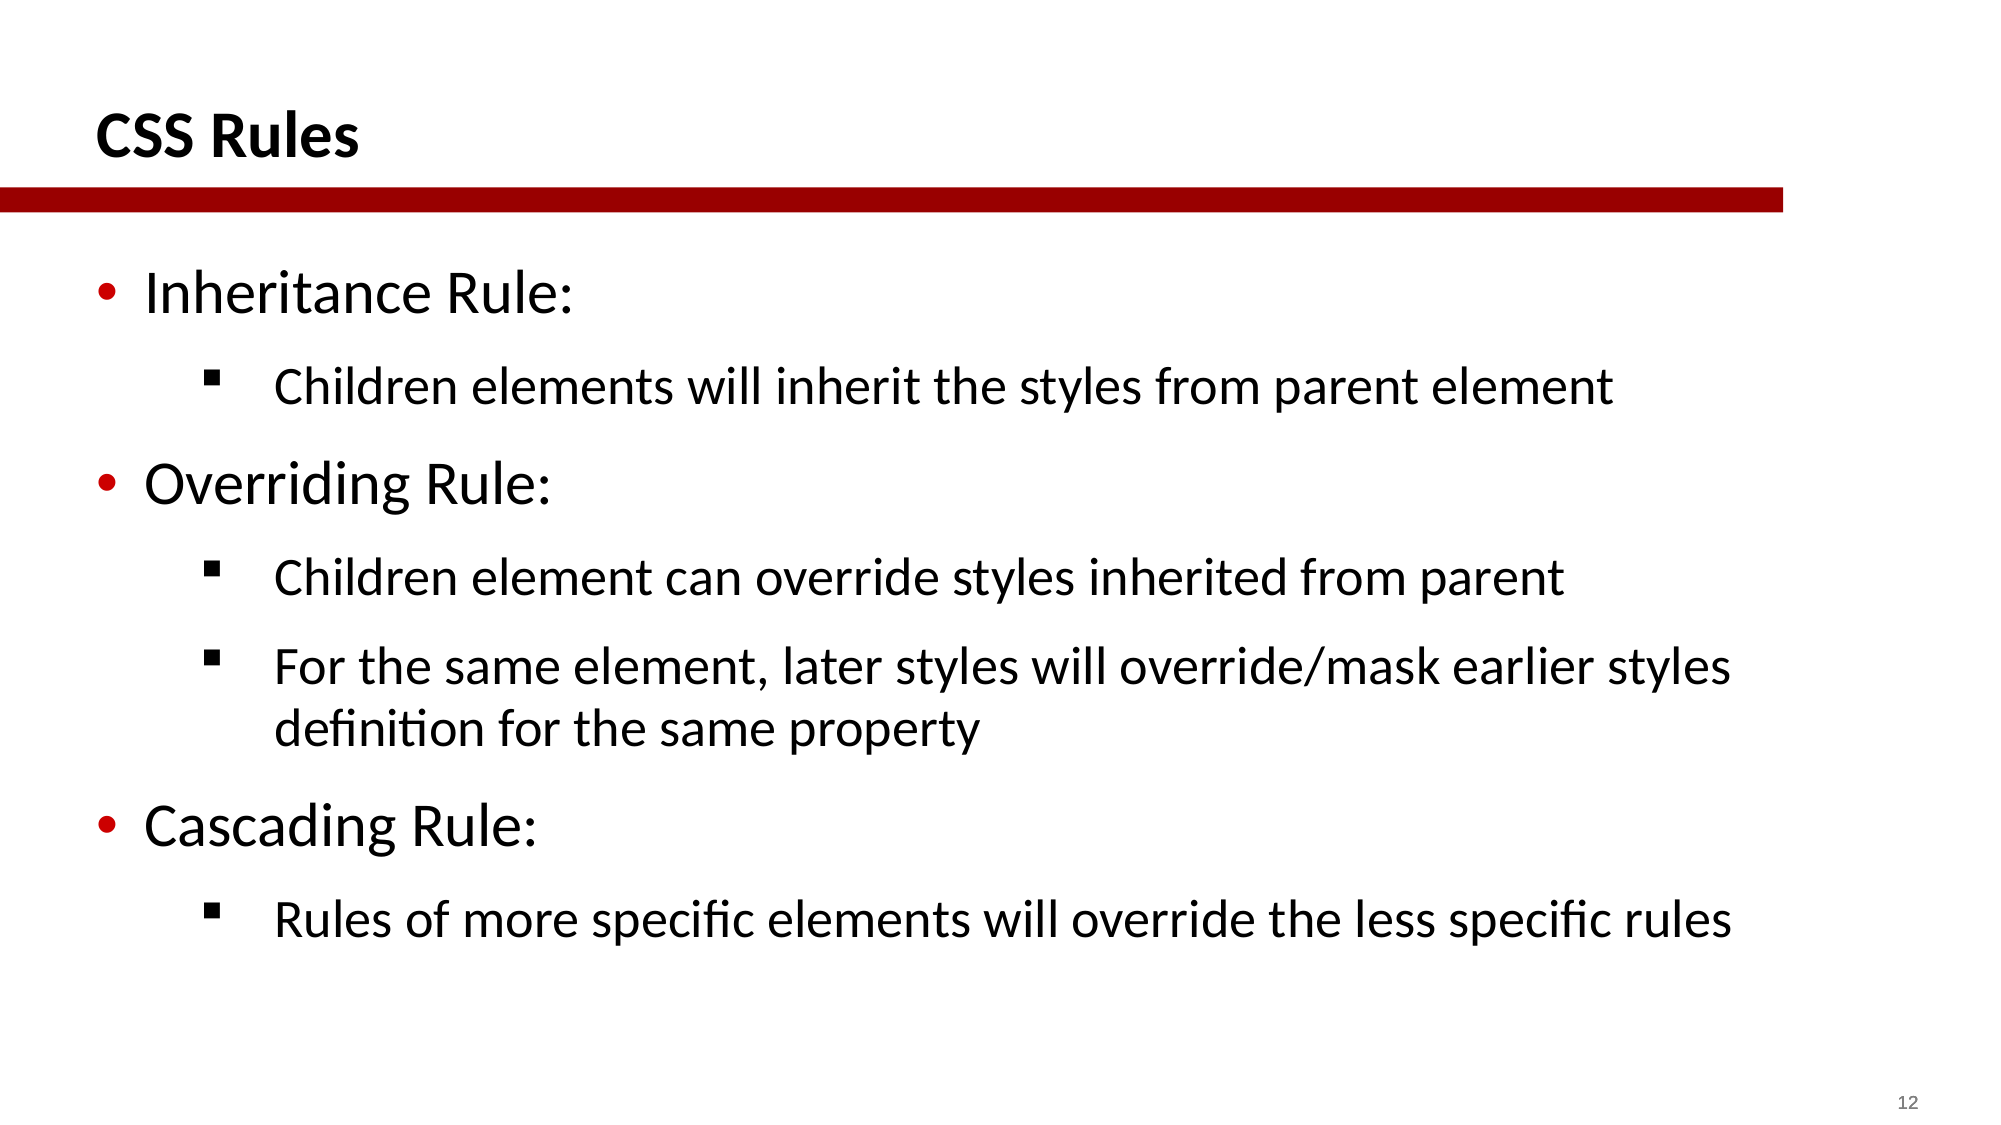

# CSS Rules
Inheritance Rule:
Children elements will inherit the styles from parent element
Overriding Rule:
Children element can override styles inherited from parent
For the same element, later styles will override/mask earlier styles definition for the same property
Cascading Rule:
Rules of more specific elements will override the less specific rules